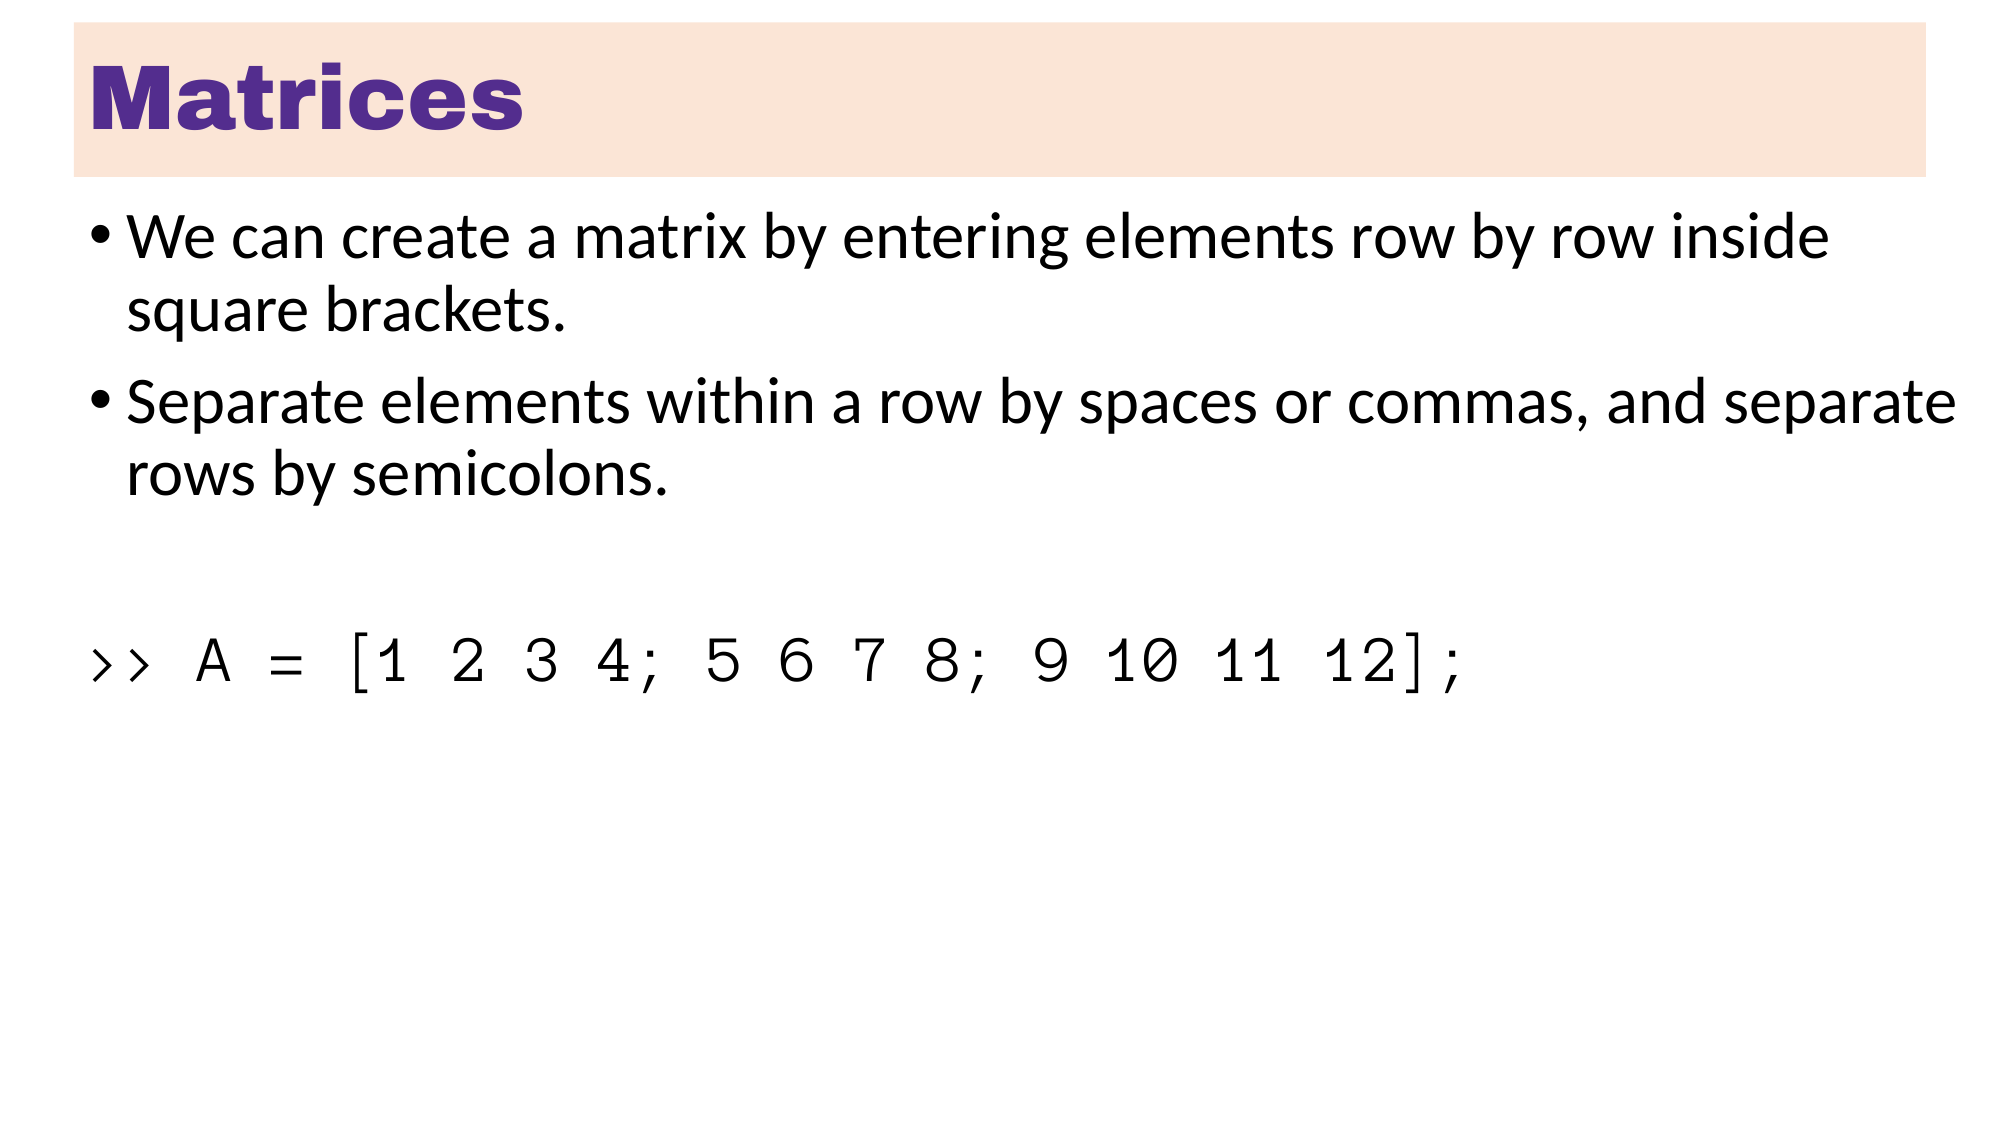

Matrices
We can create a matrix by entering elements row by row inside square brackets.
Separate elements within a row by spaces or commas, and separate rows by semicolons.

>> A = [1 2 3 4; 5 6 7 8; 9 10 11 12];